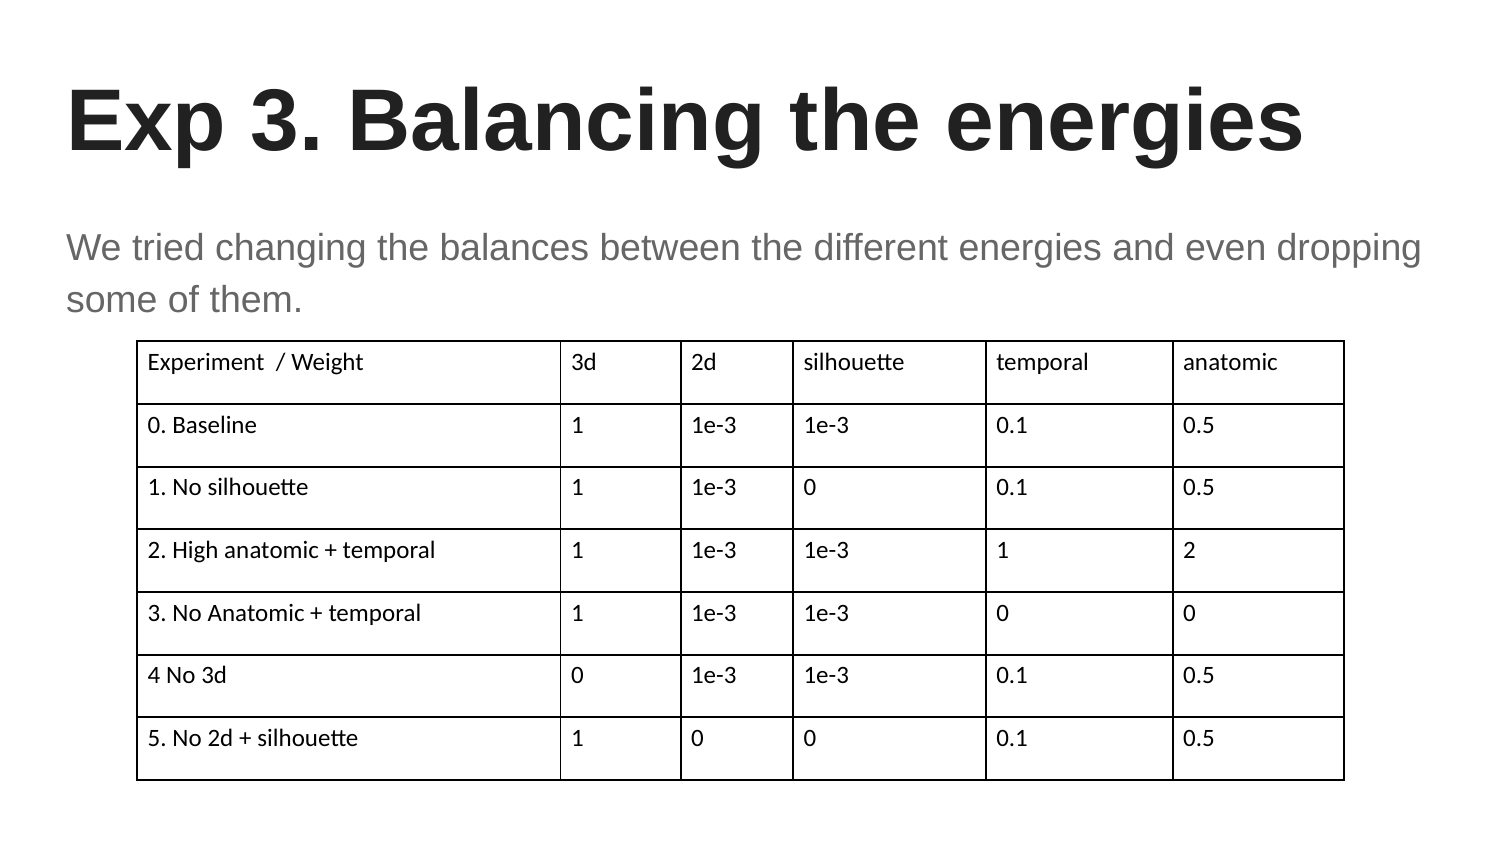

# Exp 3. Balancing the energies
We tried changing the balances between the different energies and even dropping some of them.

| Experiment / Weight | 3d | 2d | silhouette | temporal | anatomic |
| --- | --- | --- | --- | --- | --- |
| 0. Baseline | 1 | 1e-3 | 1e-3 | 0.1 | 0.5 |
| 1. No silhouette | 1 | 1e-3 | 0 | 0.1 | 0.5 |
| 2. High anatomic + temporal | 1 | 1e-3 | 1e-3 | 1 | 2 |
| 3. No Anatomic + temporal | 1 | 1e-3 | 1e-3 | 0 | 0 |
| 4 No 3d | 0 | 1e-3 | 1e-3 | 0.1 | 0.5 |
| 5. No 2d + silhouette | 1 | 0 | 0 | 0.1 | 0.5 |